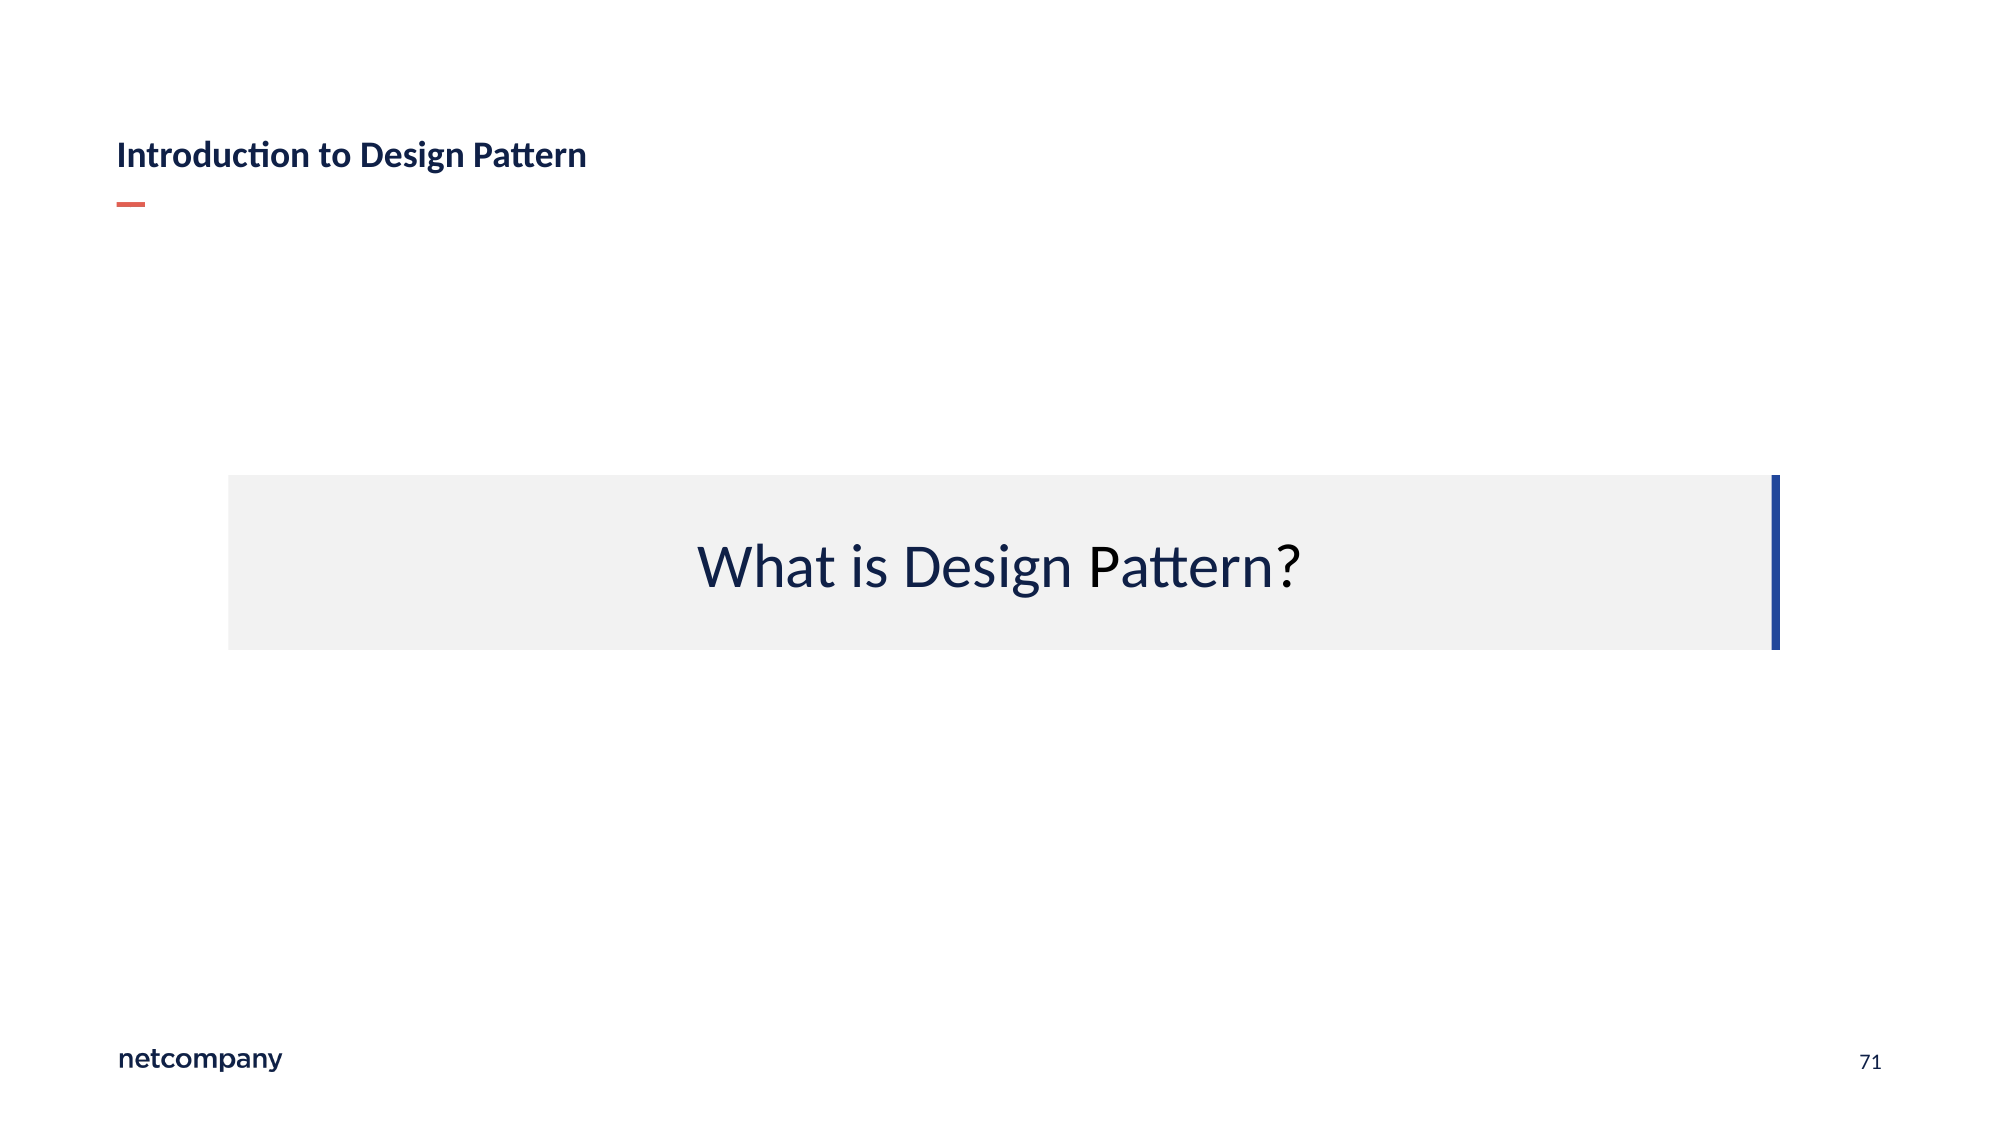

# Introduction to Design Pattern
What is Design Pattern?